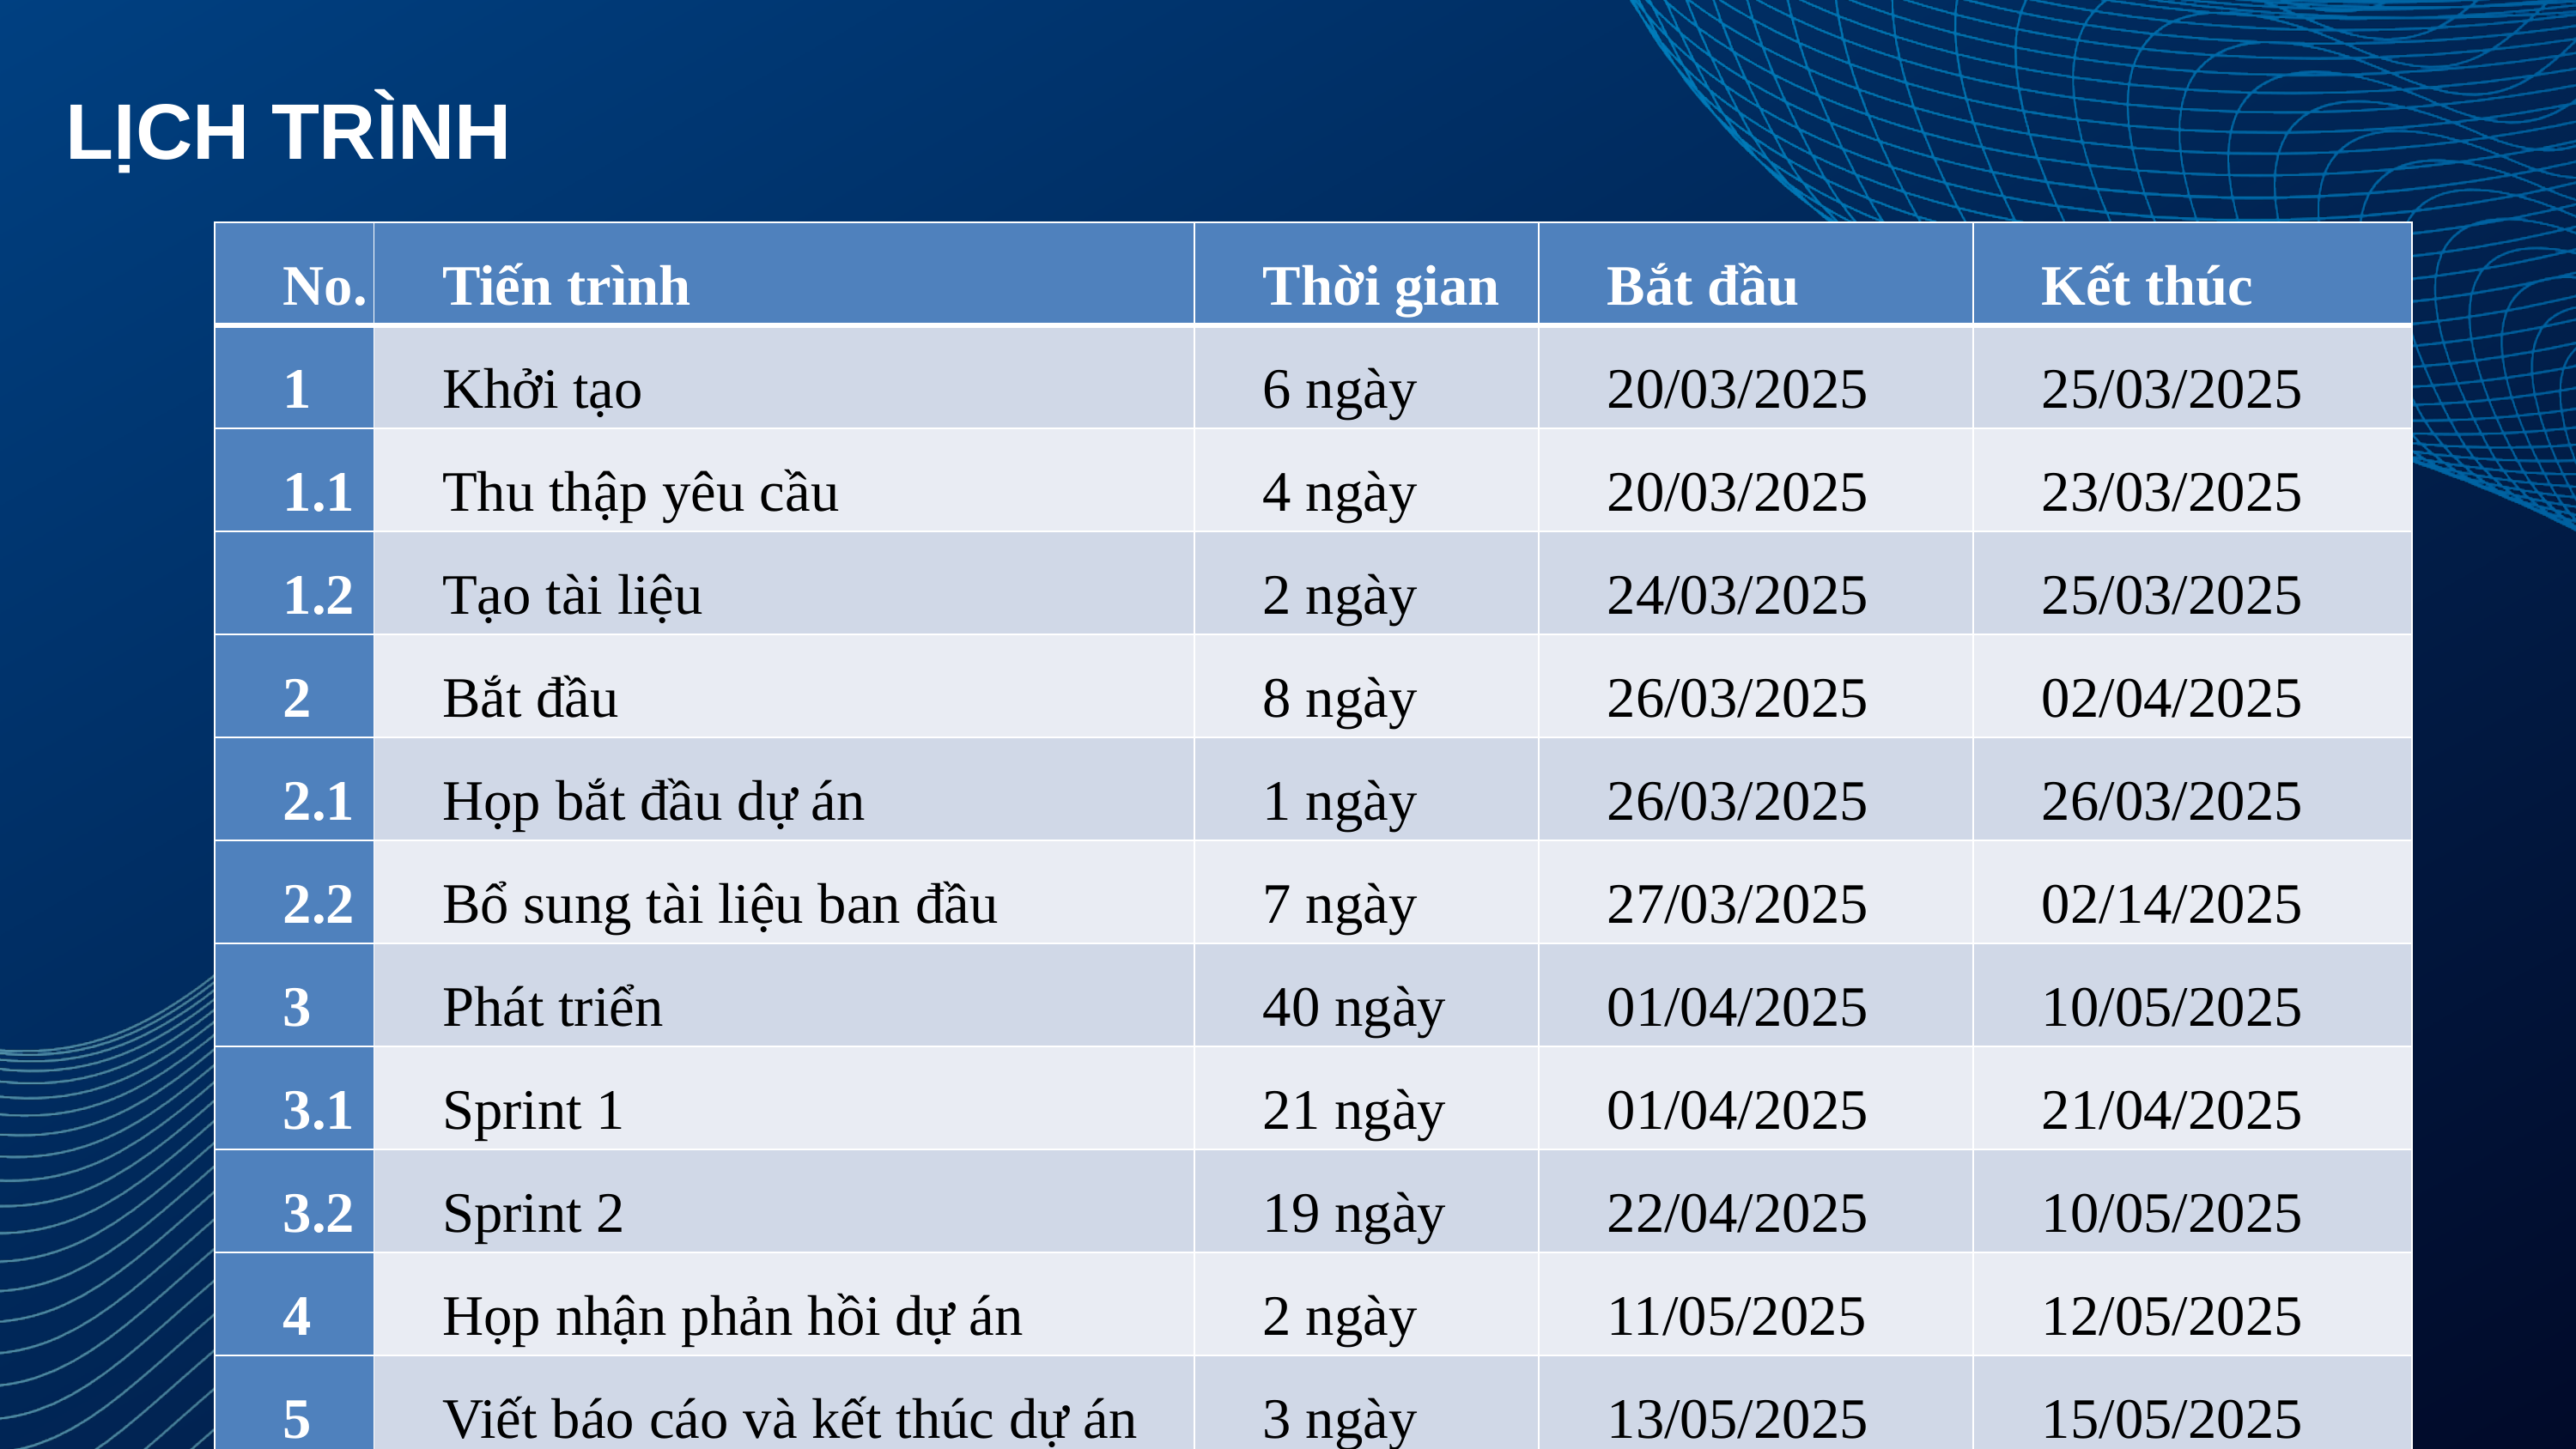

LỊCH TRÌNH

| No. | Tiến trình | Thời gian | Bắt đầu | Kết thúc |
| --- | --- | --- | --- | --- |
| 1 | Khởi tạo | 6 ngày | 20/03/2025 | 25/03/2025 |
| 1.1 | Thu thập yêu cầu | 4 ngày | 20/03/2025 | 23/03/2025 |
| 1.2 | Tạo tài liệu | 2 ngày | 24/03/2025 | 25/03/2025 |
| 2 | Bắt đầu | 8 ngày | 26/03/2025 | 02/04/2025 |
| 2.1 | Họp bắt đầu dự án | 1 ngày | 26/03/2025 | 26/03/2025 |
| 2.2 | Bổ sung tài liệu ban đầu | 7 ngày | 27/03/2025 | 02/14/2025 |
| 3 | Phát triển | 40 ngày | 01/04/2025 | 10/05/2025 |
| 3.1 | Sprint 1 | 21 ngày | 01/04/2025 | 21/04/2025 |
| 3.2 | Sprint 2 | 19 ngày | 22/04/2025 | 10/05/2025 |
| 4 | Họp nhận phản hồi dự án | 2 ngày | 11/05/2025 | 12/05/2025 |
| 5 | Viết báo cáo và kết thúc dự án | 3 ngày | 13/05/2025 | 15/05/2025 |